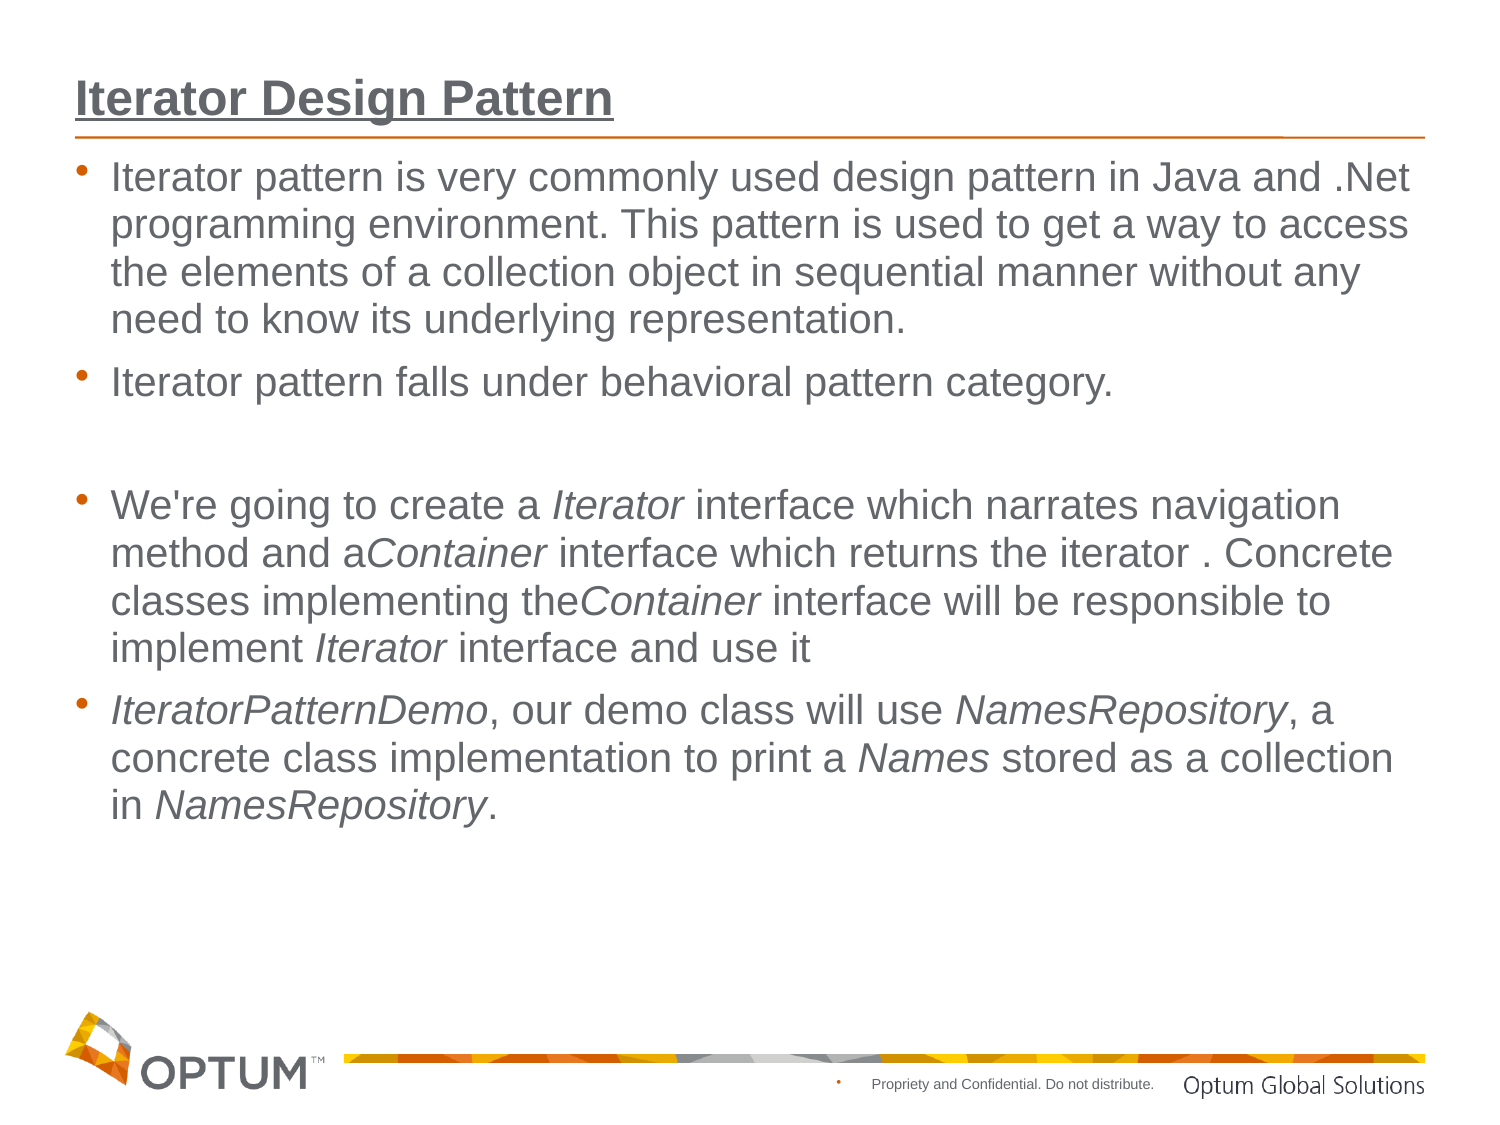

# Iterator Design Pattern
Iterator pattern is very commonly used design pattern in Java and .Net programming environment. This pattern is used to get a way to access the elements of a collection object in sequential manner without any need to know its underlying representation.
Iterator pattern falls under behavioral pattern category.

We're going to create a Iterator interface which narrates navigation method and aContainer interface which returns the iterator . Concrete classes implementing theContainer interface will be responsible to implement Iterator interface and use it
IteratorPatternDemo, our demo class will use NamesRepository, a concrete class implementation to print a Names stored as a collection in NamesRepository.